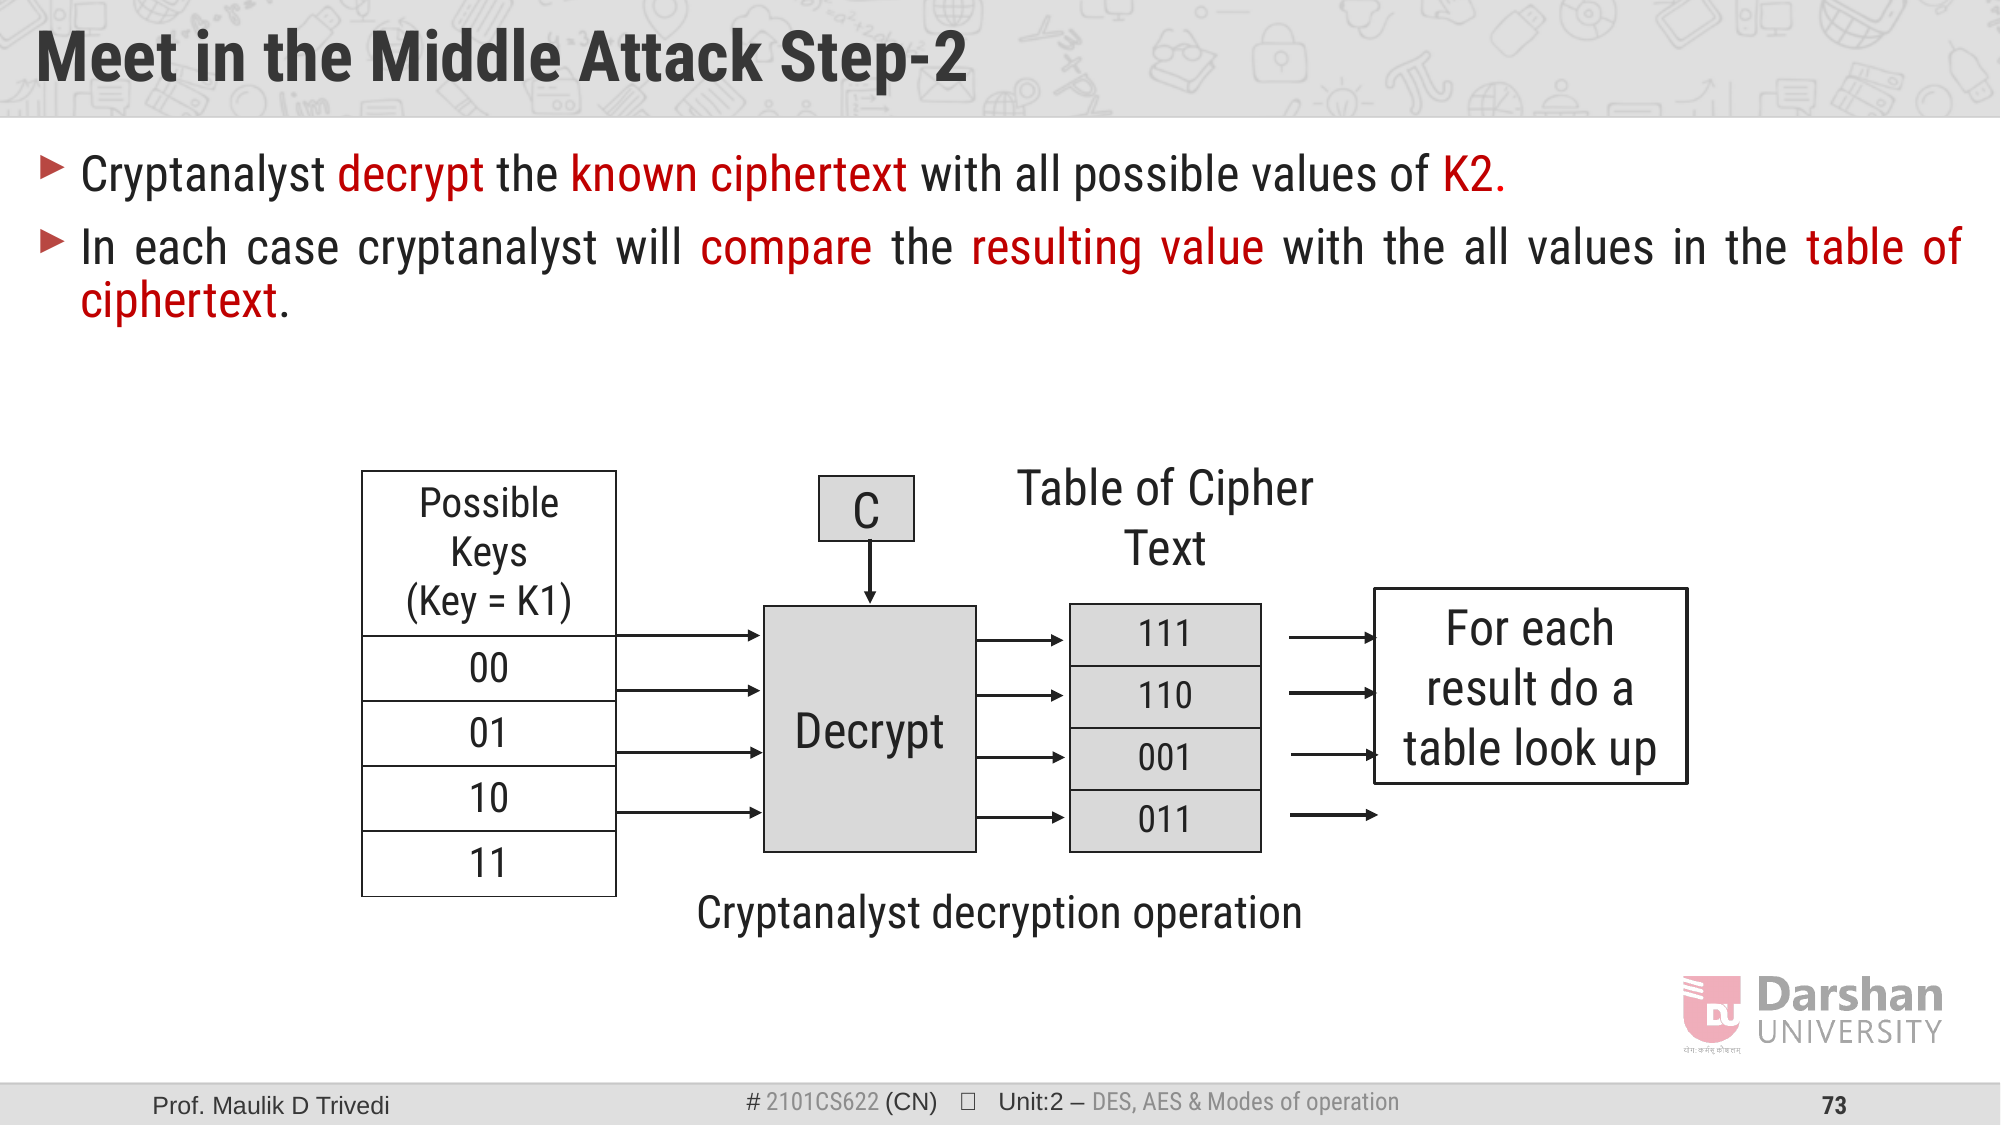

# Meet in the Middle Attack Step-2
Cryptanalyst decrypt the known ciphertext with all possible values of K2.
In each case cryptanalyst will compare the resulting value with the all values in the table of ciphertext.

Table of Cipher Text
| Possible Keys (Key = K1) |
| --- |
| 00 |
| 01 |
| 10 |
| 11 |
C
For each result do a table look up
| 111 |
| --- |
| 110 |
| 001 |
| 011 |
Decrypt
Cryptanalyst decryption operation